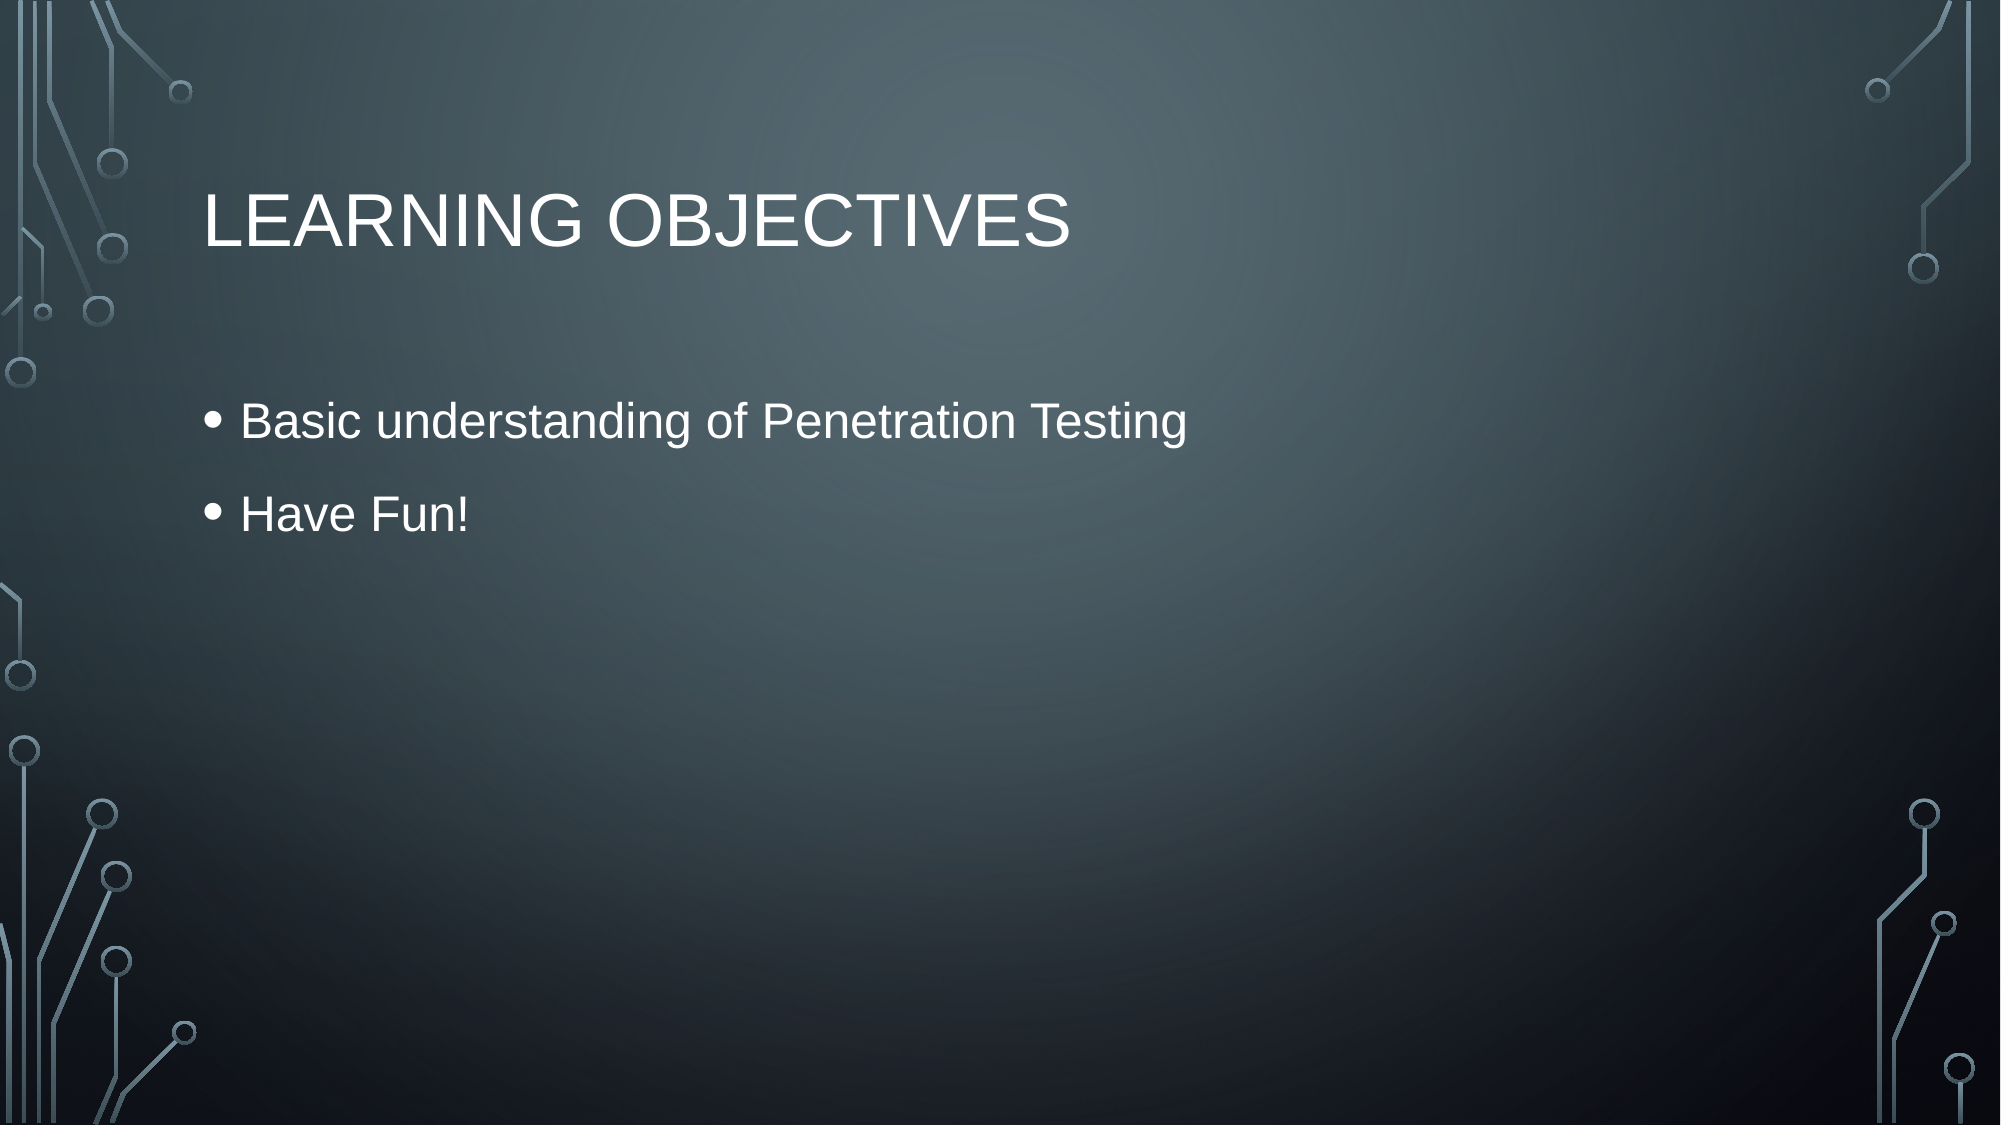

# Learning objectives
Basic understanding of Penetration Testing
Have Fun!